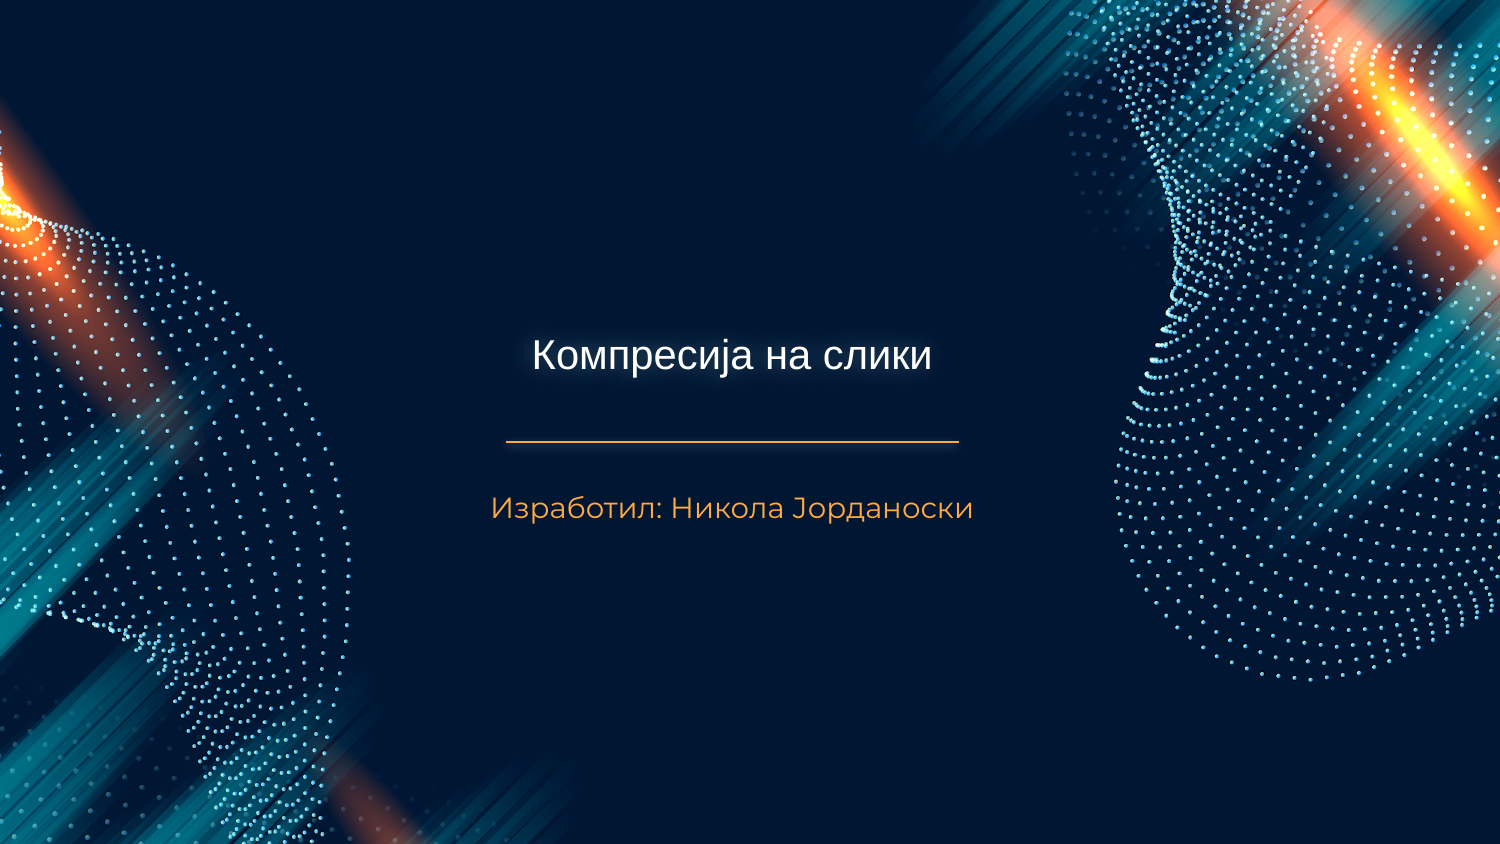

# Компресија на слики
Изработил: Никола Јорданоски